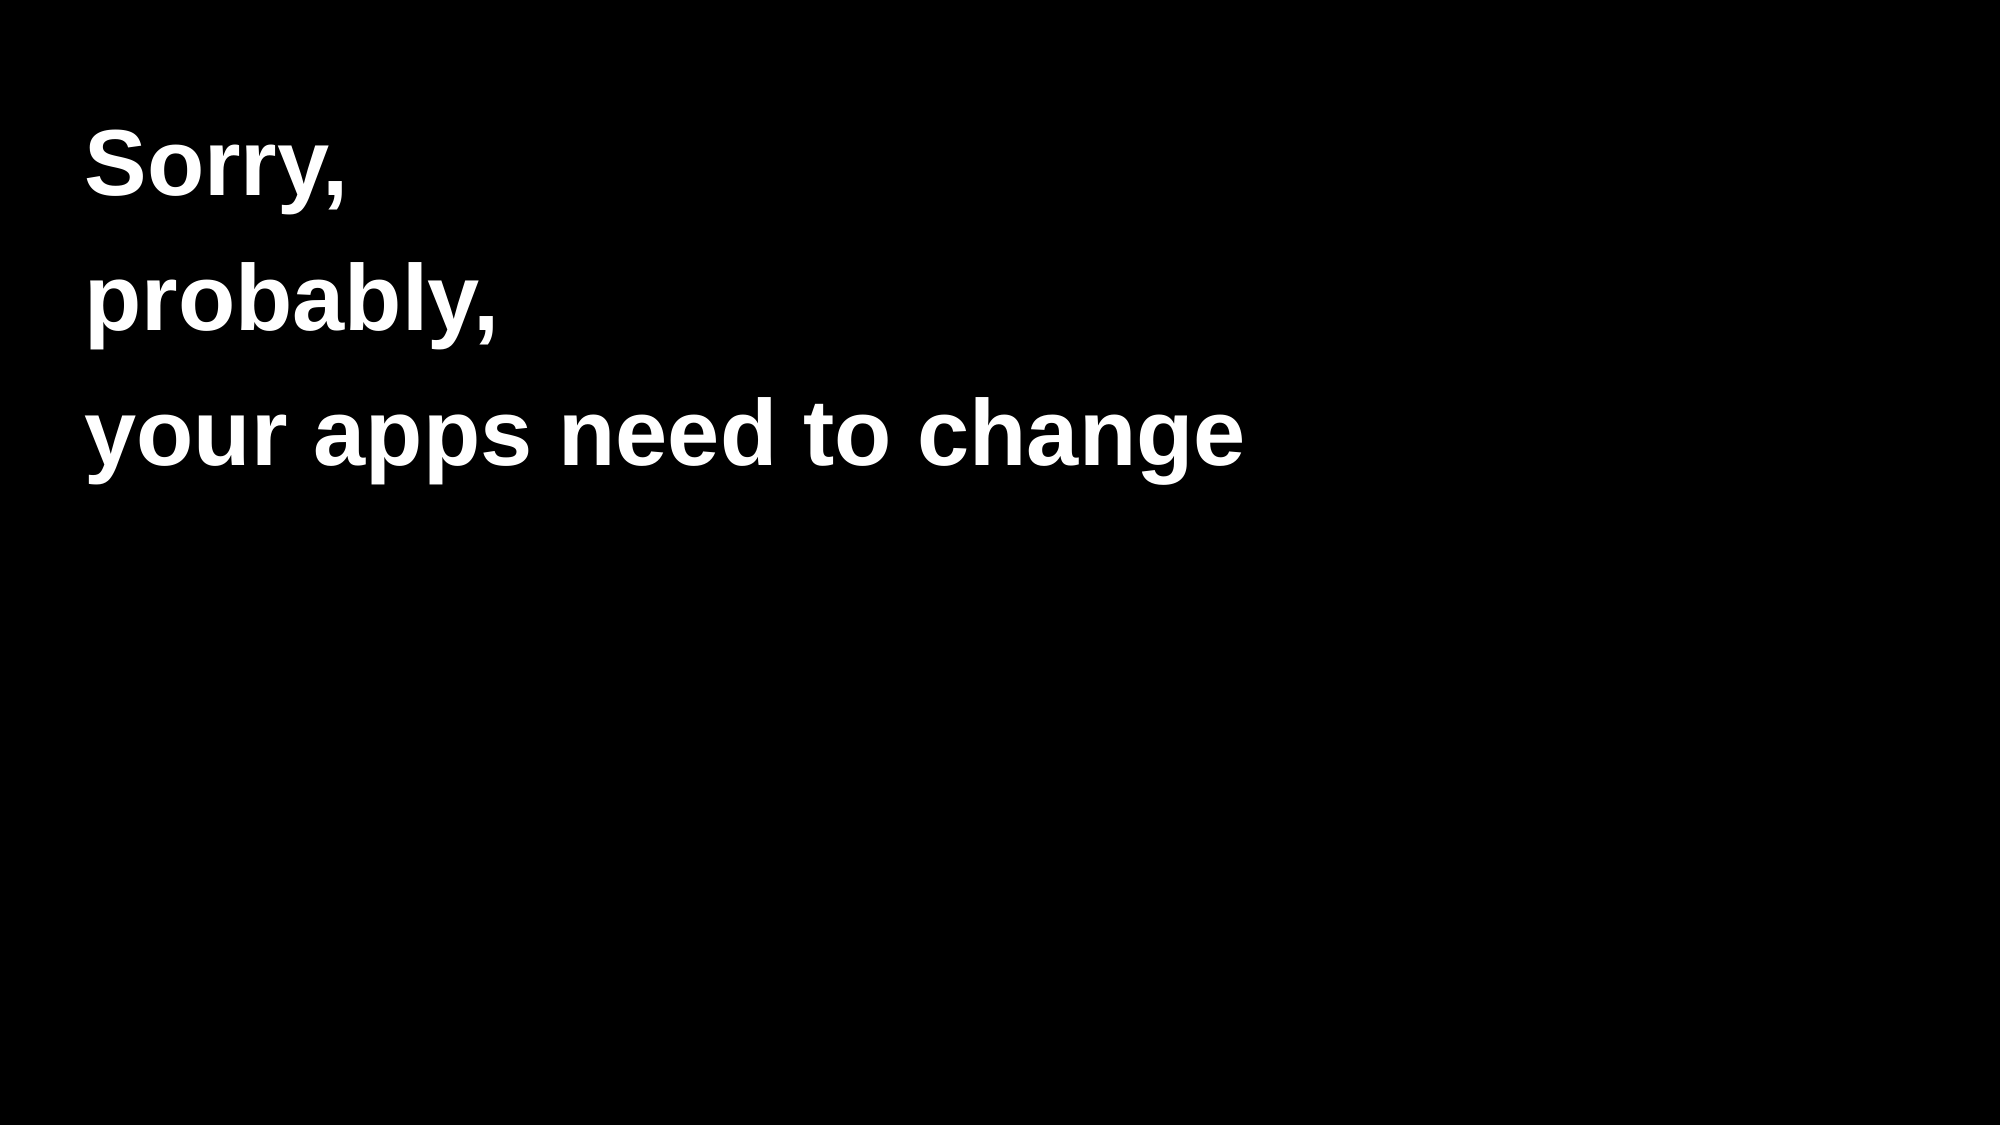

# Sorry, probably, your apps need to change